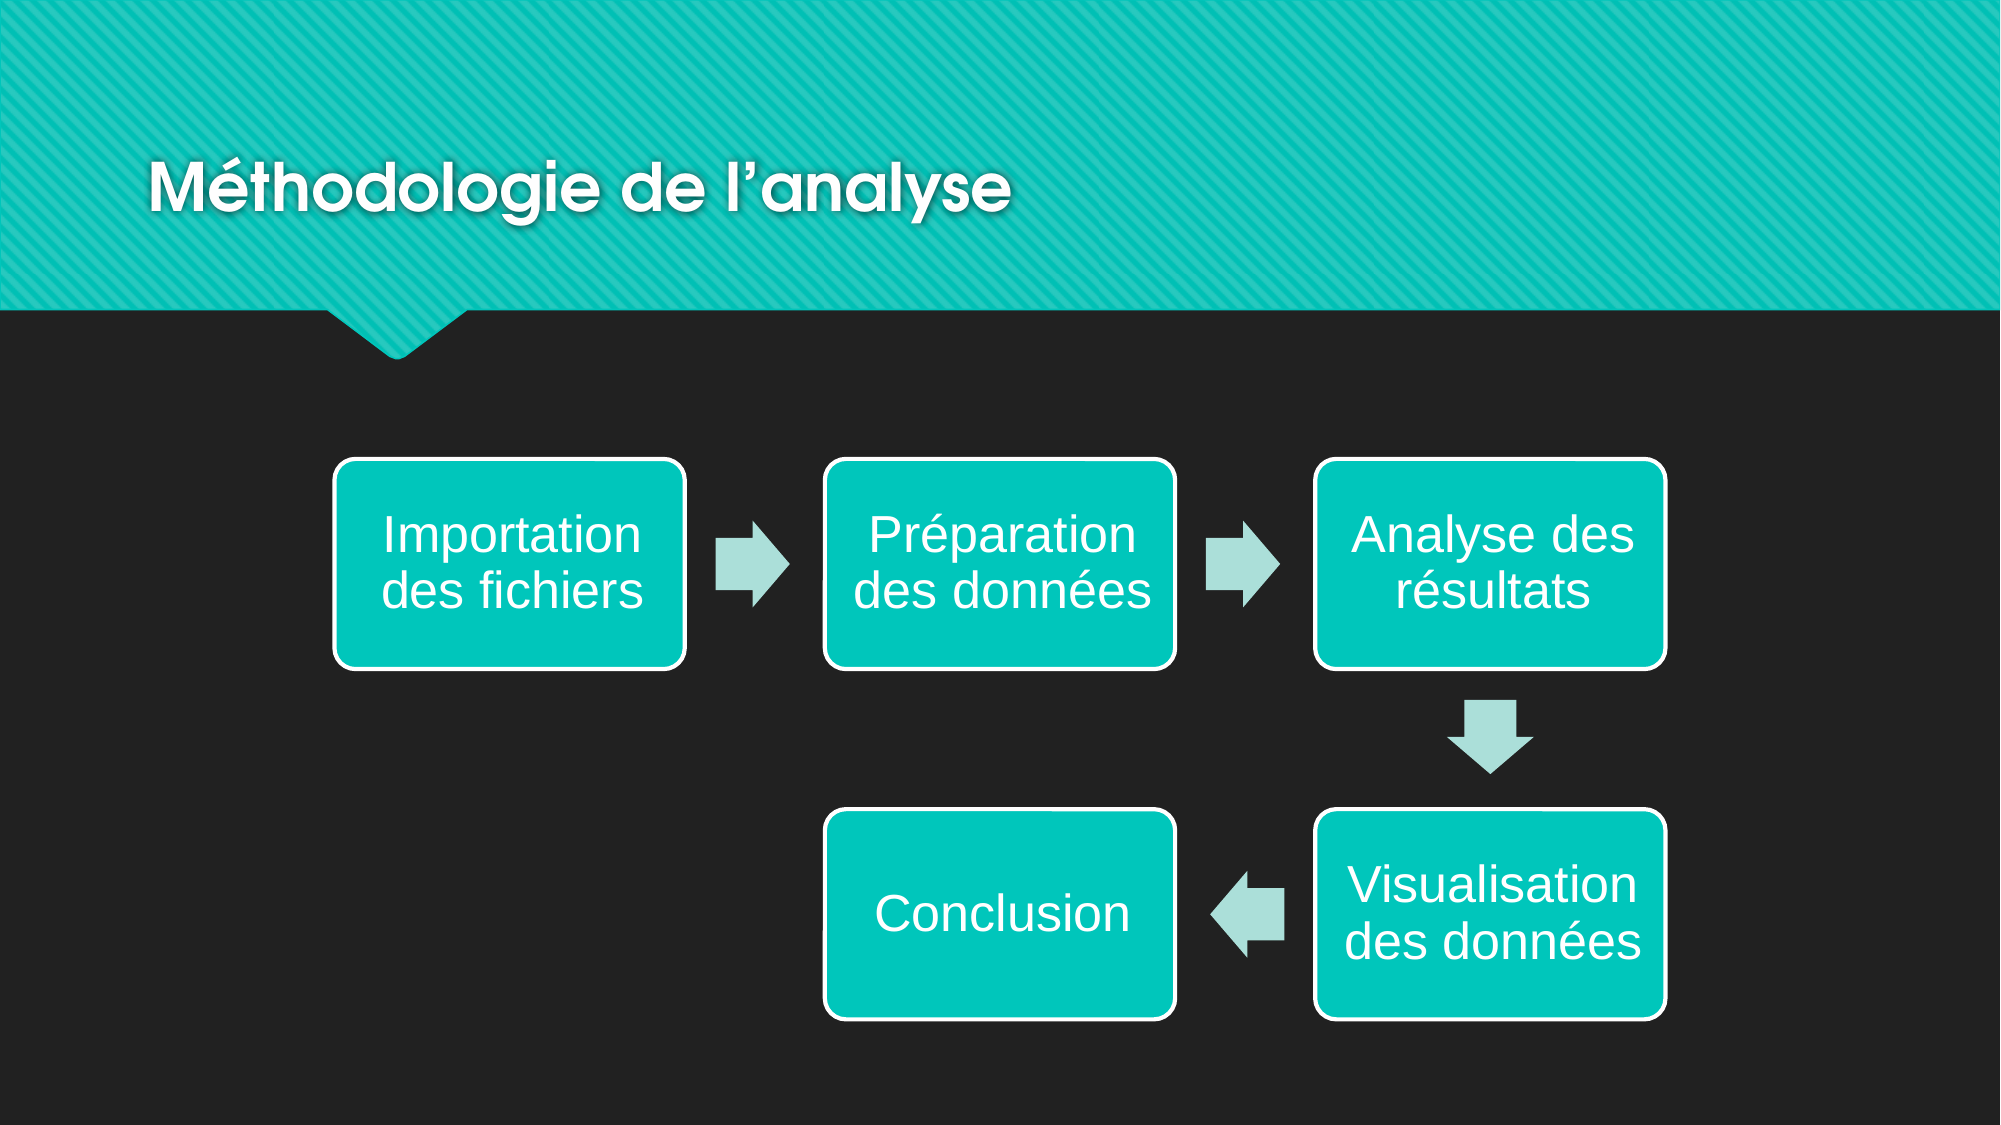

# Méthodologie de l’analyse
Importation des fichiers

Préparation des données

Analyse des résultats

Visualisation des données

Conclusion